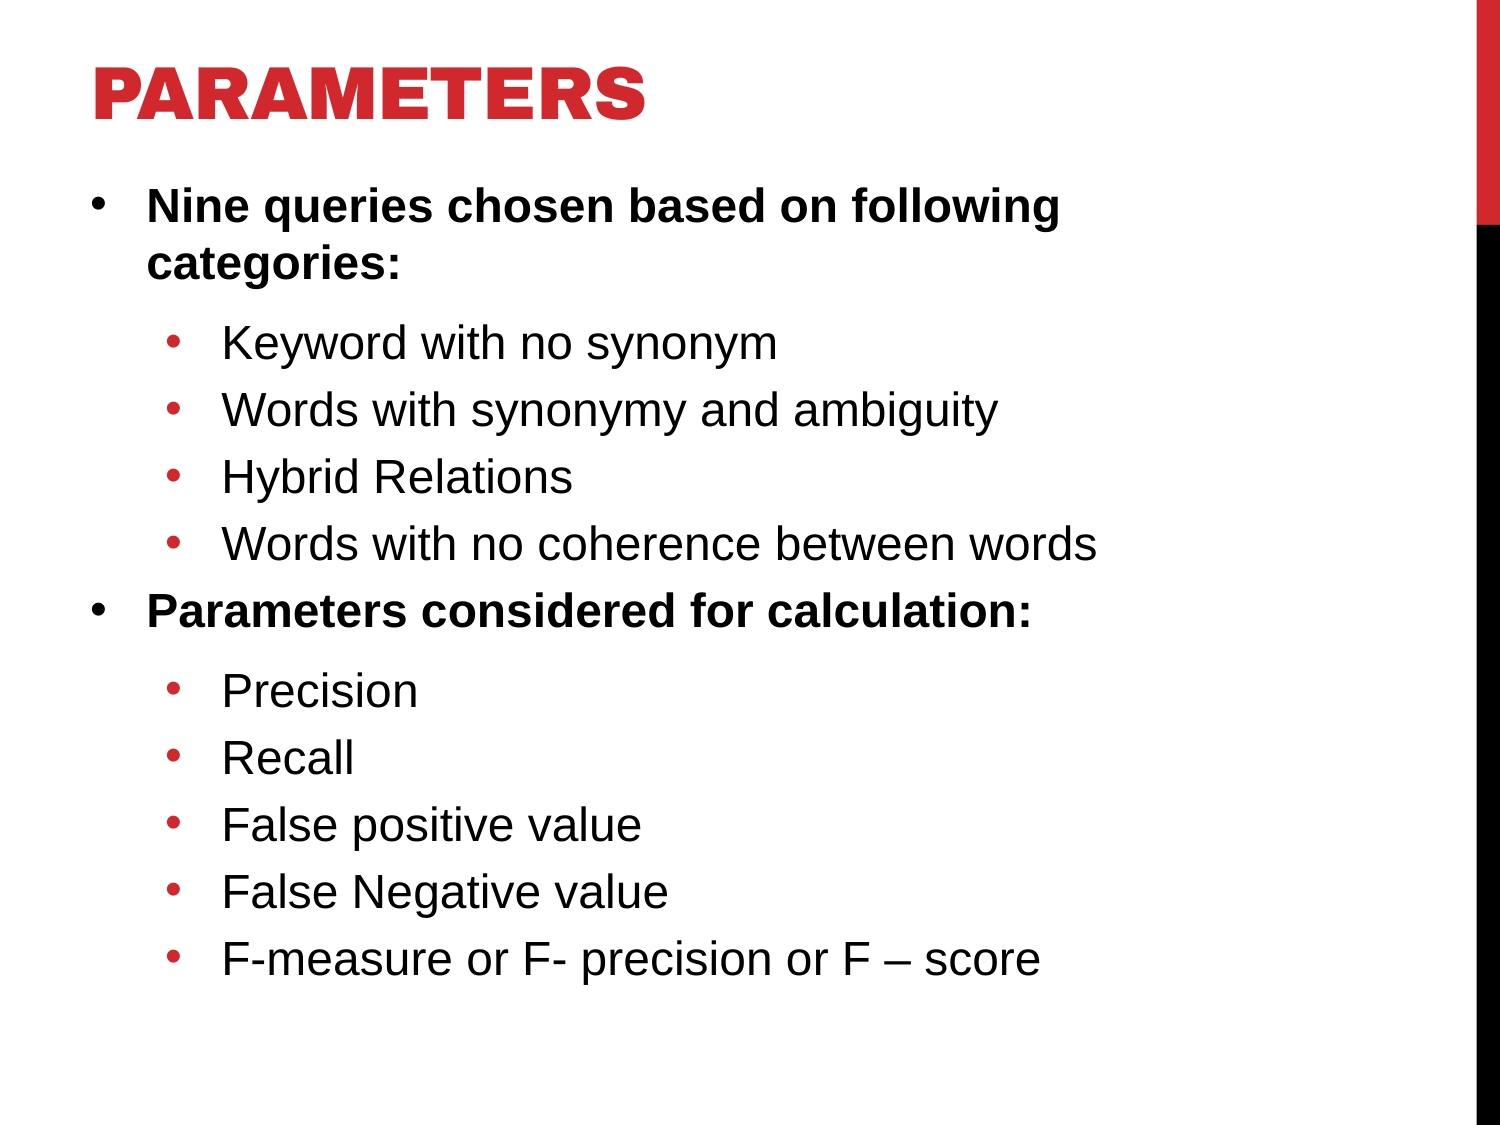

# Parameters
Nine queries chosen based on following categories:
Keyword with no synonym
Words with synonymy and ambiguity
Hybrid Relations
Words with no coherence between words
Parameters considered for calculation:
Precision
Recall
False positive value
False Negative value
F-measure or F- precision or F – score